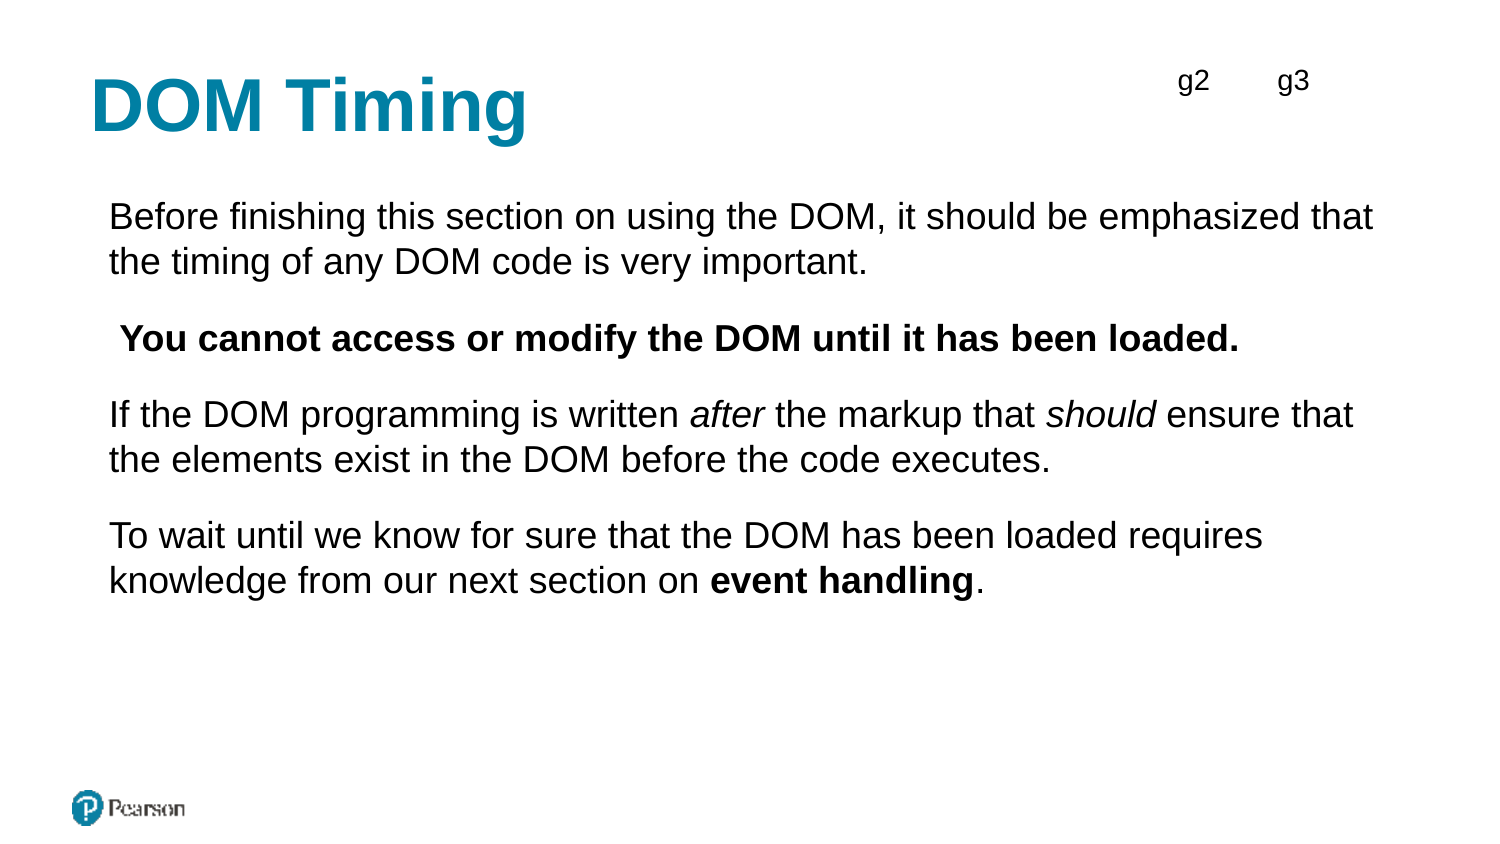

# DOM Timing
g2
g3
Before finishing this section on using the DOM, it should be emphasized that the timing of any DOM code is very important.
 You cannot access or modify the DOM until it has been loaded.
If the DOM programming is written after the markup that should ensure that the elements exist in the DOM before the code executes.
To wait until we know for sure that the DOM has been loaded requires knowledge from our next section on event handling.